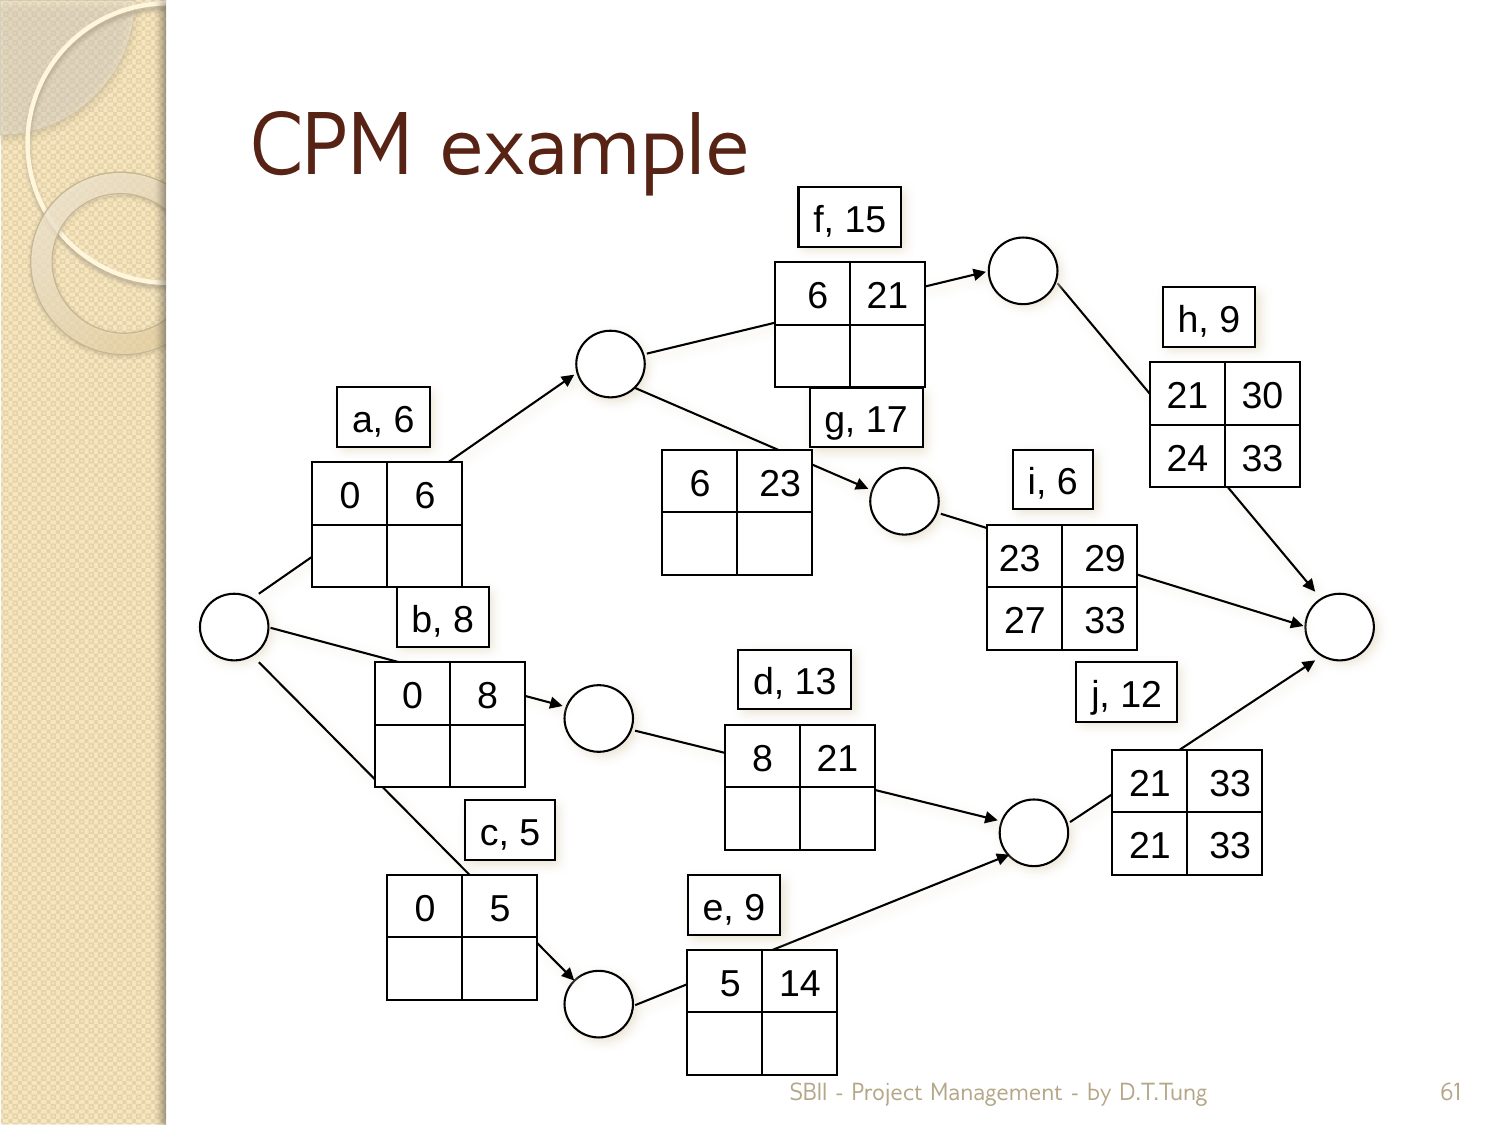

# CPM example
f, 15

 6
 21

h, 9

 21
 30

a, 6

g, 17
 24
 33
 6
  23
i, 6
0
6

23
 29
b, 8
27
 33

d, 13

0
8
j, 12

 8
 21

21
 33

c, 5
21
 33

0
5
e, 9

 5
 14

SBII - Project Management - by D.T.Tung
61